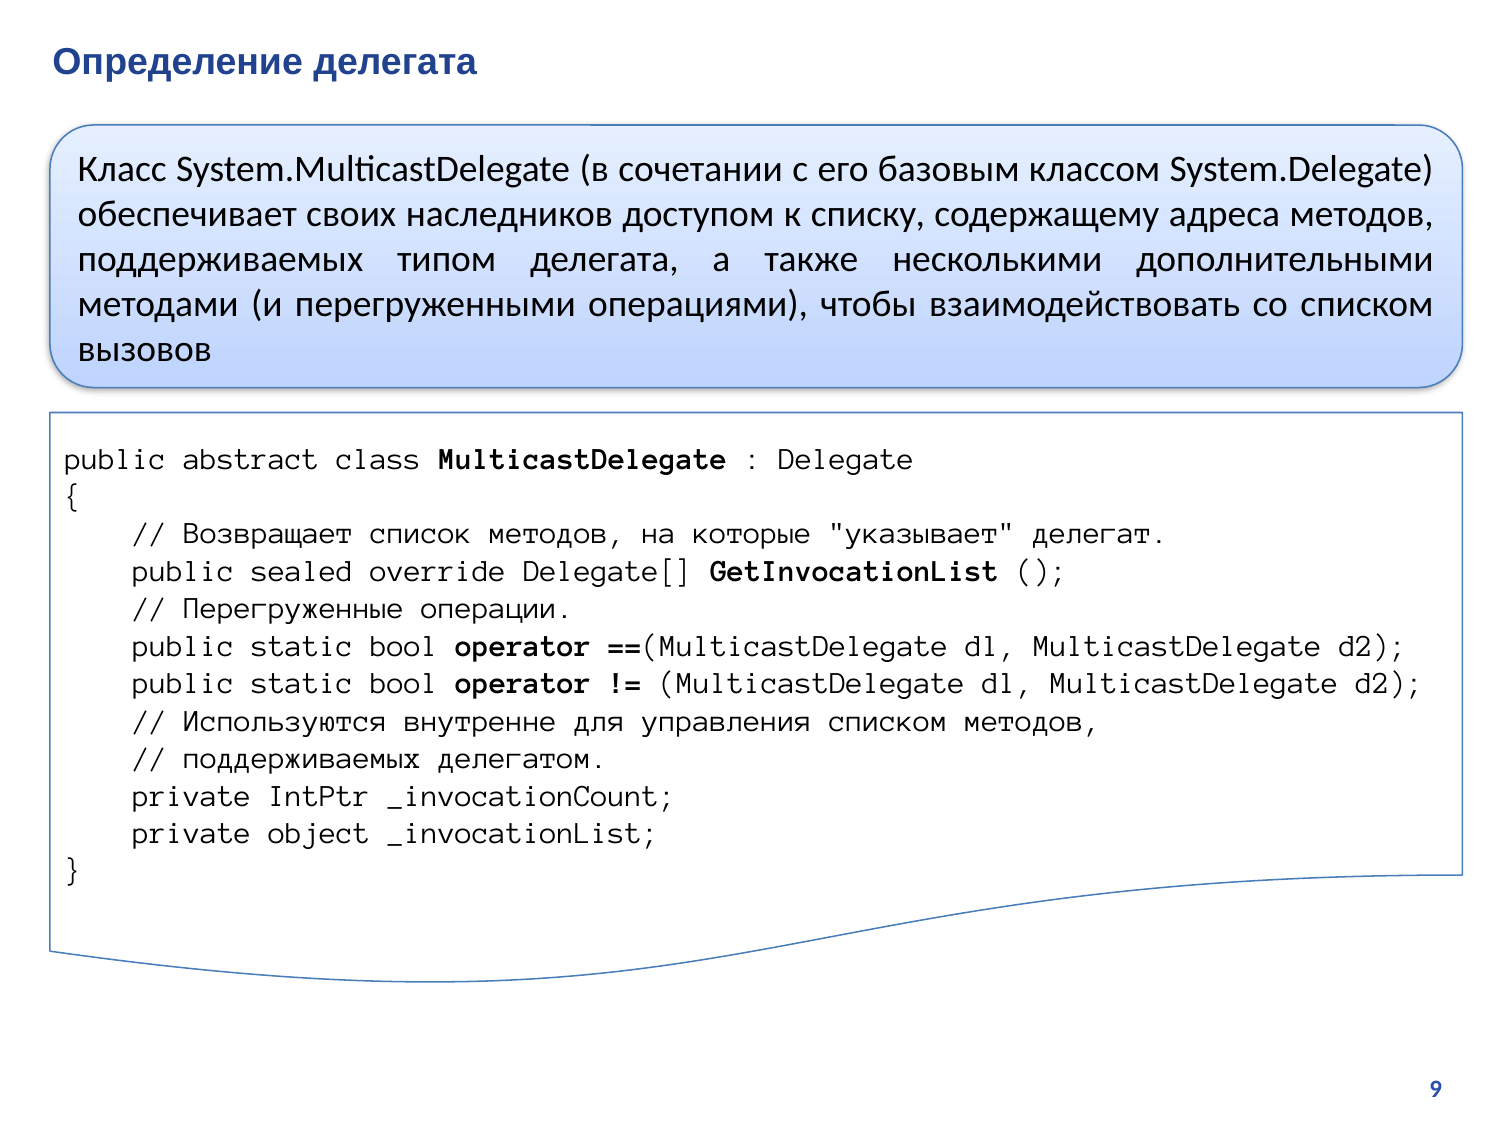

# Определение делегата
Класс System.MulticastDelegate (в сочетании с его базовым классом System.Delegate) обеспечивает своих наследников доступом к списку, содержащему адреса методов, поддерживаемых типом делегата, а также несколькими дополнительными методами (и перегруженными операциями), чтобы взаимодействовать со списком вызовов

public abstract class MulticastDelegate : Delegate
{
    // Возвращает список методов, на которые "указывает" делегат.
    public sealed override Delegate[] GetInvocationList ();
    // Перегруженные операции.
    public static bool operator ==(MulticastDelegate dl, MulticastDelegate d2);
    public static bool operator != (MulticastDelegate dl, MulticastDelegate d2);
    // Используются внутренне для управления списком методов,
    // поддерживаемых делегатом.
    private IntPtr _invocationCount;
    private object _invocationList;
}